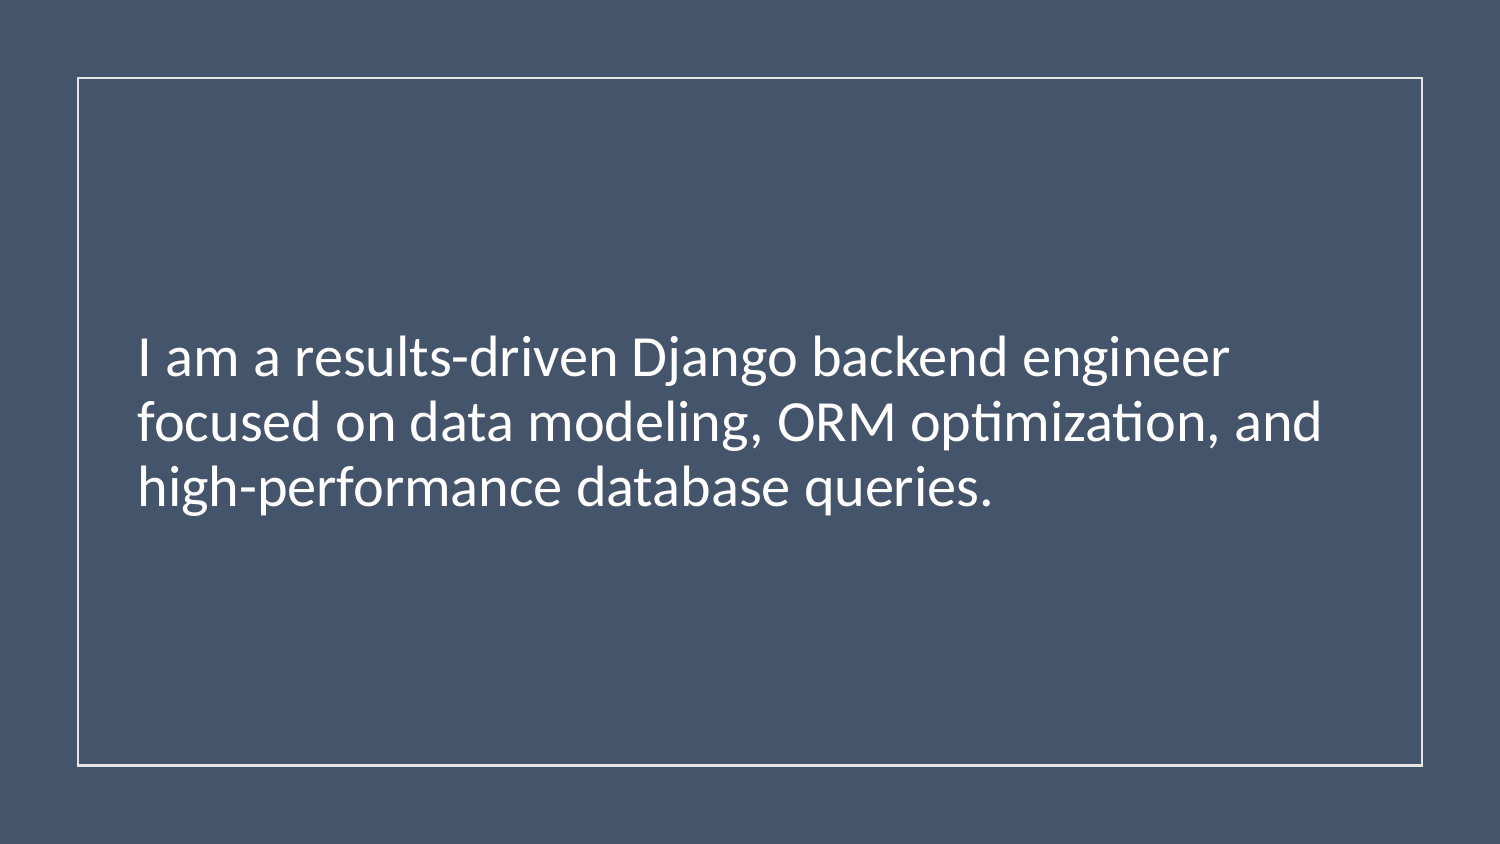

# I am a results-driven Django backend engineer focused on data modeling, ORM optimization, and high-performance database queries.